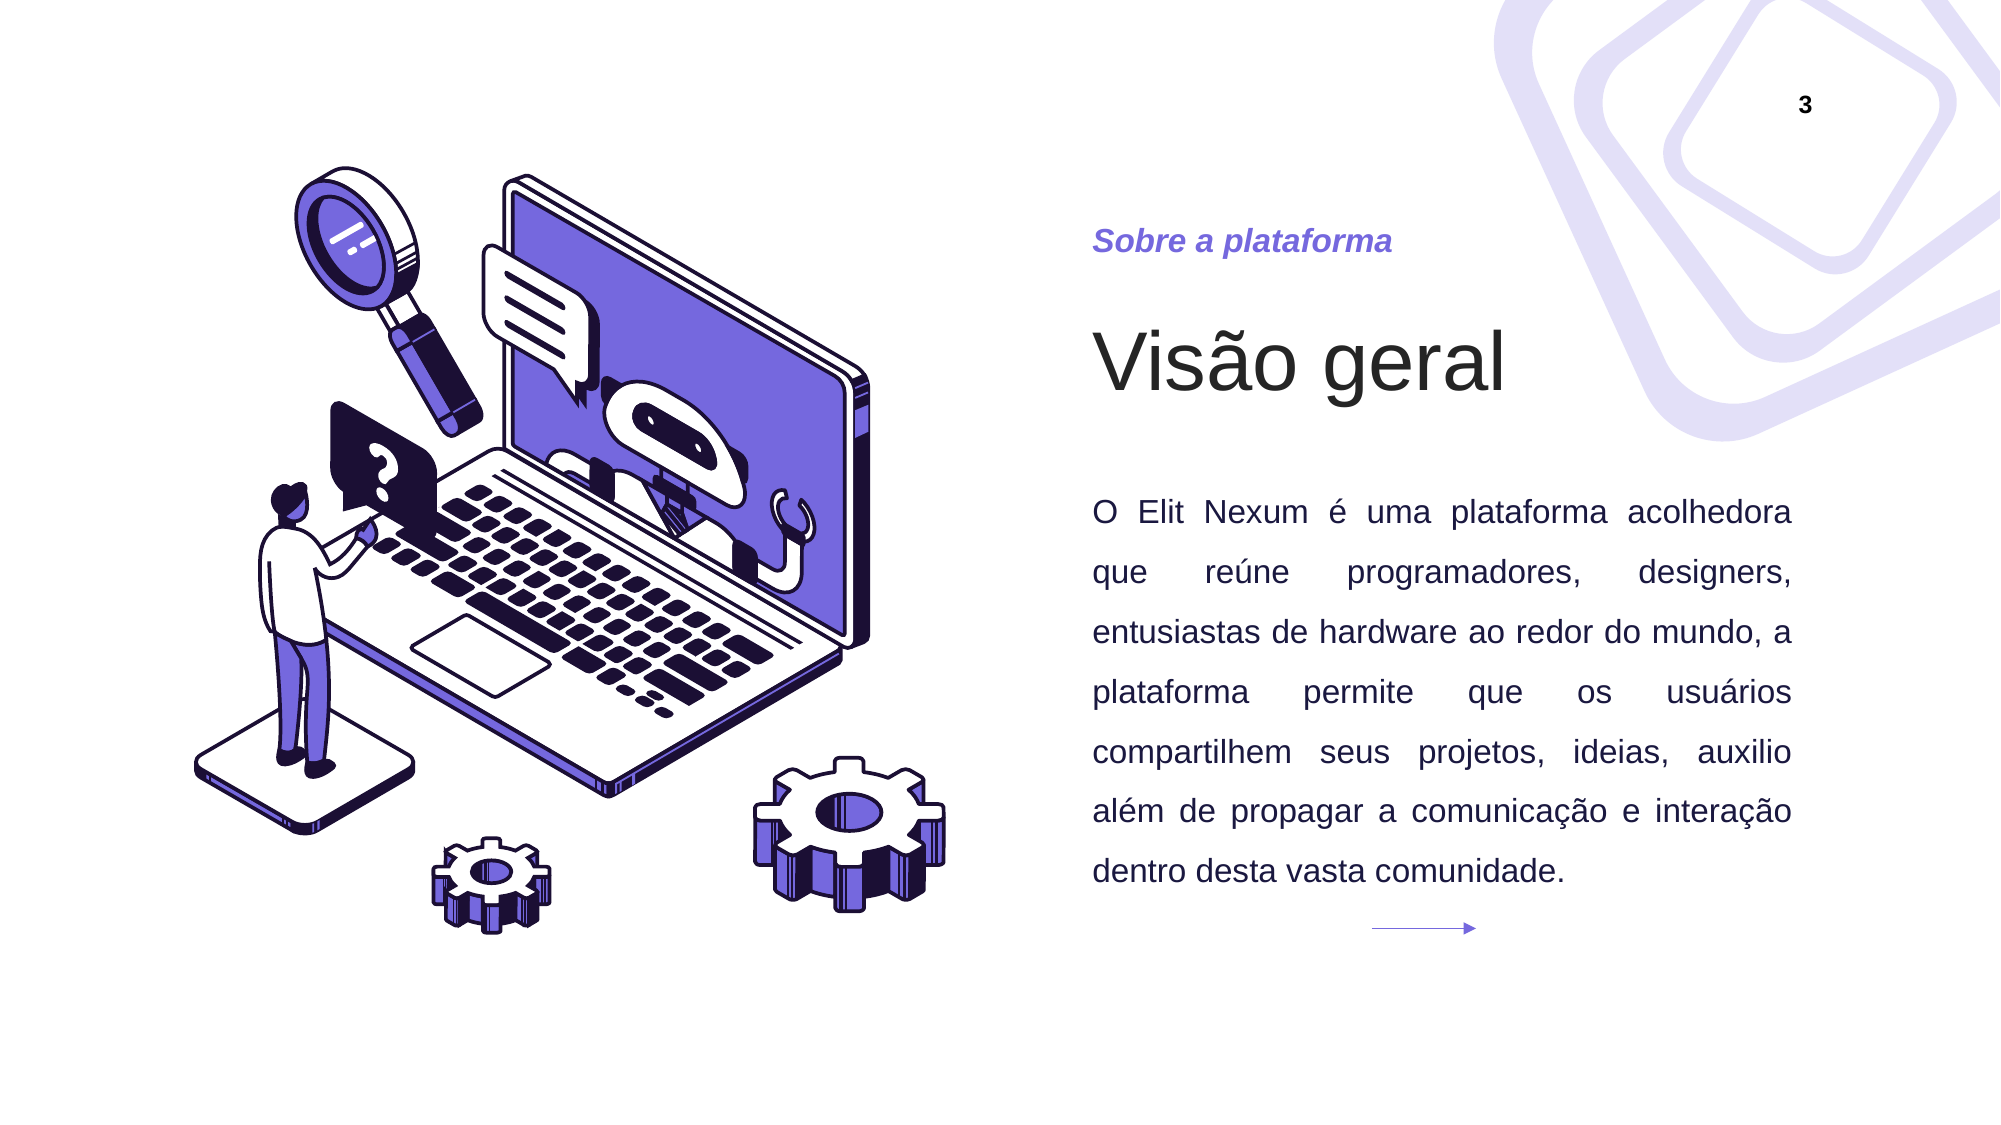

Sobre a plataforma
# Visão geral
O Elit Nexum é uma plataforma acolhedora que reúne programadores, designers, entusiastas de hardware ao redor do mundo, a plataforma permite que os usuários compartilhem seus projetos, ideias, auxilio além de propagar a comunicação e interação dentro desta vasta comunidade.